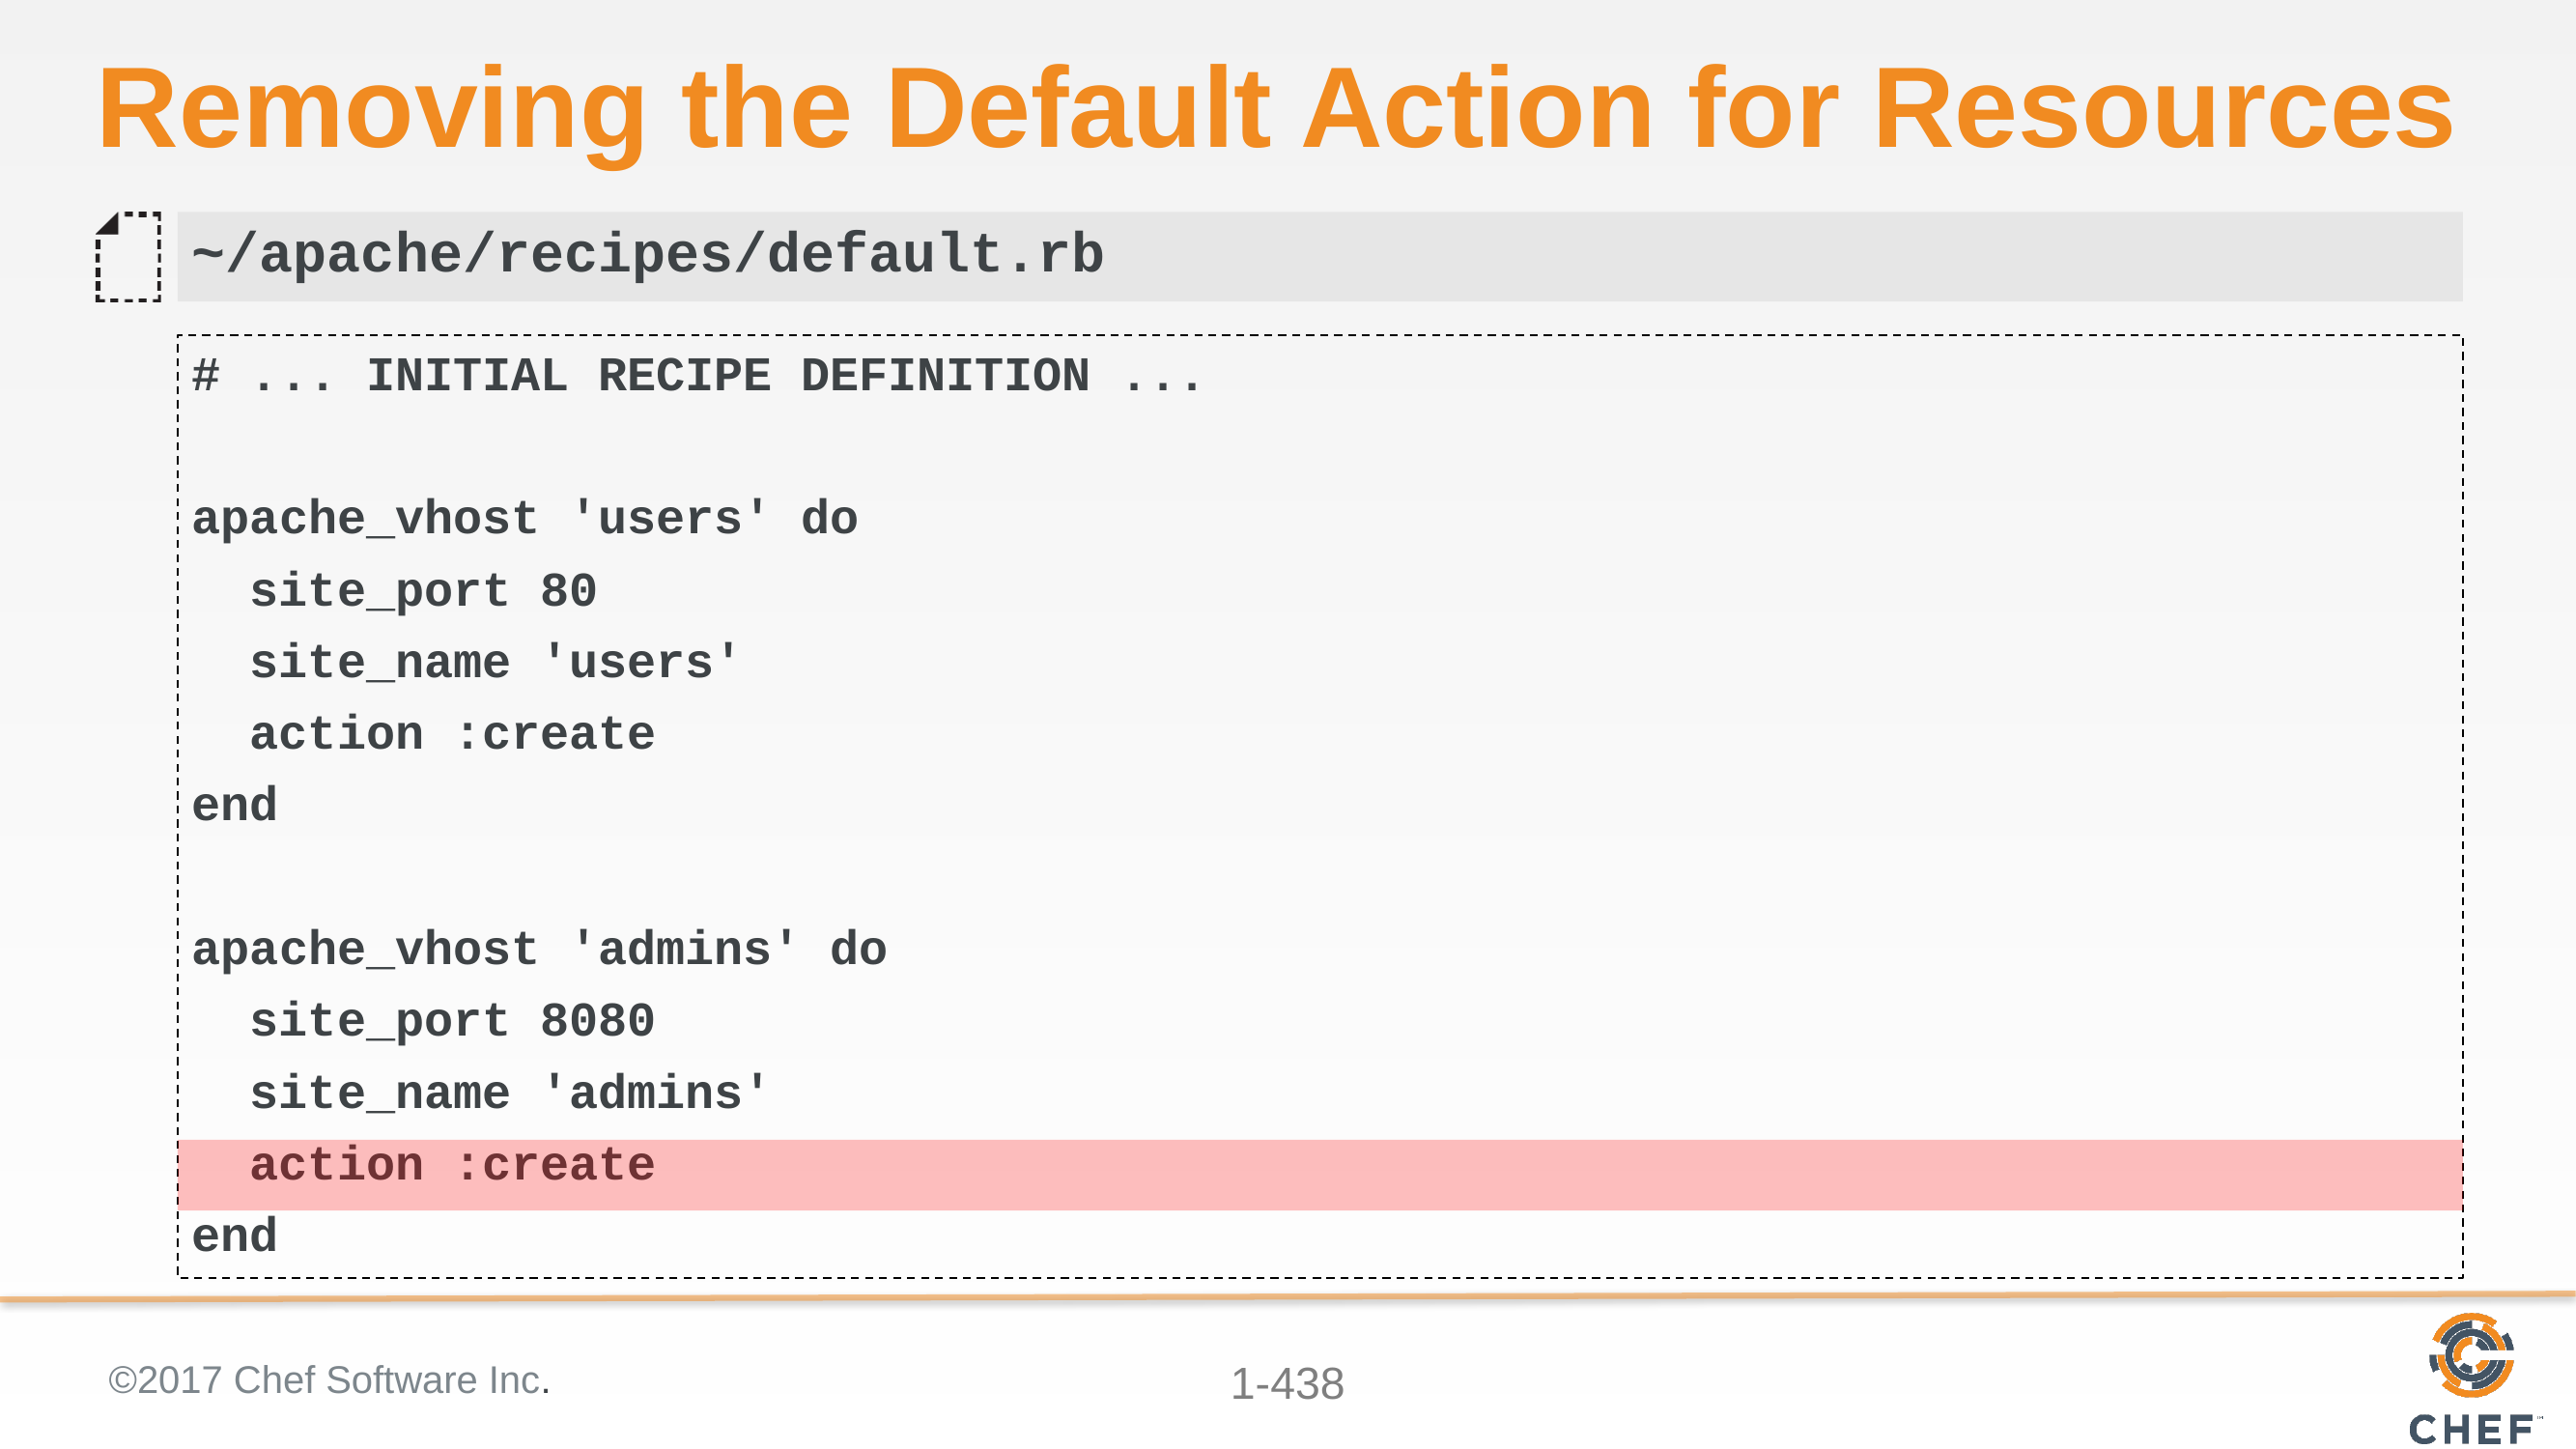

# Removing the Default Action for Resources
~/apache/recipes/default.rb
# ... INITIAL RECIPE DEFINITION ...

apache_vhost 'users' do
  site_port 80
  site_name 'users'
  action :create
end

apache_vhost 'admins' do
  site_port 8080
  site_name 'admins'
  action :create
end